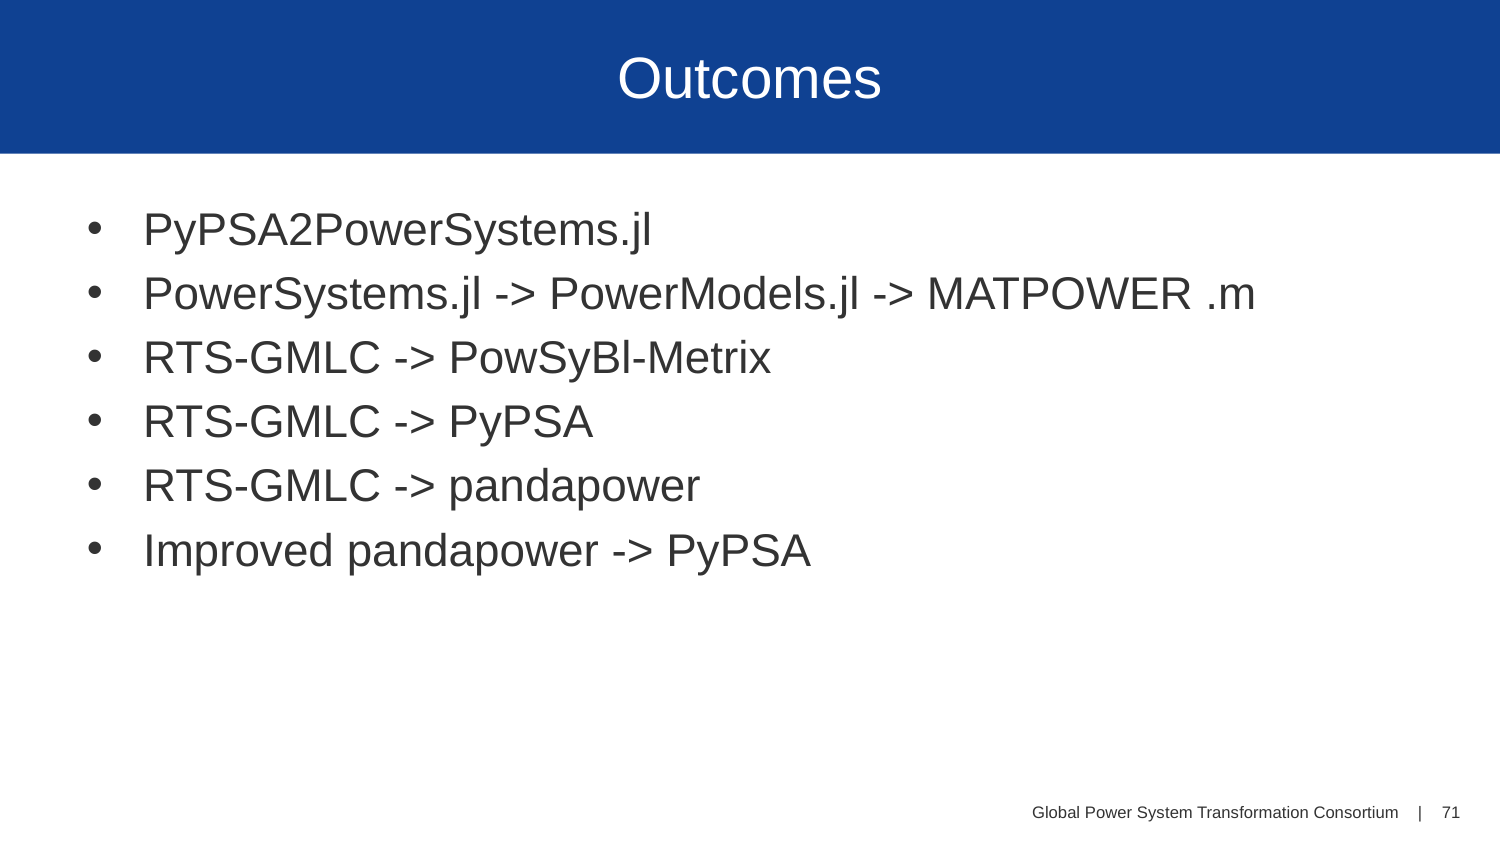

# Outcomes
PyPSA2PowerSystems.jl
PowerSystems.jl -> PowerModels.jl -> MATPOWER .m
RTS-GMLC -> PowSyBl-Metrix
RTS-GMLC -> PyPSA
RTS-GMLC -> pandapower
Improved pandapower -> PyPSA